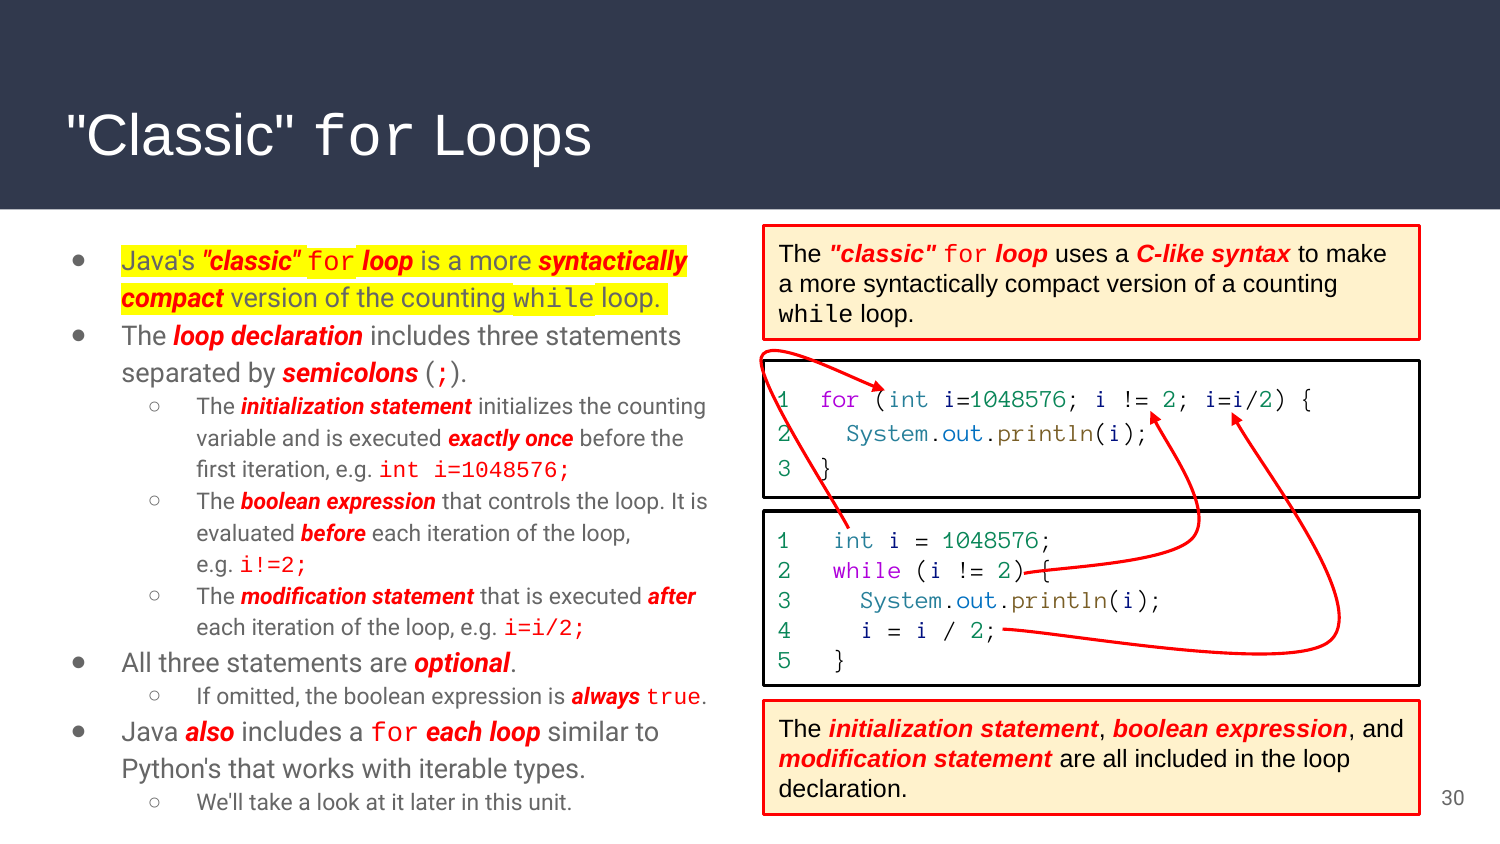

# "Classic" for Loops
Java's "classic" for loop is a more syntactically compact version of the counting while loop.
The loop declaration includes three statements separated by semicolons (;).
The initialization statement initializes the counting variable and is executed exactly once before the first iteration, e.g. int i=1048576;
The boolean expression that controls the loop. It is evaluated before each iteration of the loop,         e.g. i!=2;
The modification statement that is executed after each iteration of the loop, e.g. i=i/2;
All three statements are optional.
If omitted, the boolean expression is always true.
Java also includes a for each loop similar to Python's that works with iterable types.
We'll take a look at it later in this unit.
The "classic" for loop uses a C-like syntax to make a more syntactically compact version of a counting while loop.

1  for (int i=1048576; i != 2; i=i/2) {
2    System.out.println(i);
3  }

1   int i = 1048576;
2   while (i != 2) {
3     System.out.println(i);
4     i = i / 2;
5   }
The initialization statement, boolean expression, and modification statement are all included in the loop declaration.
30